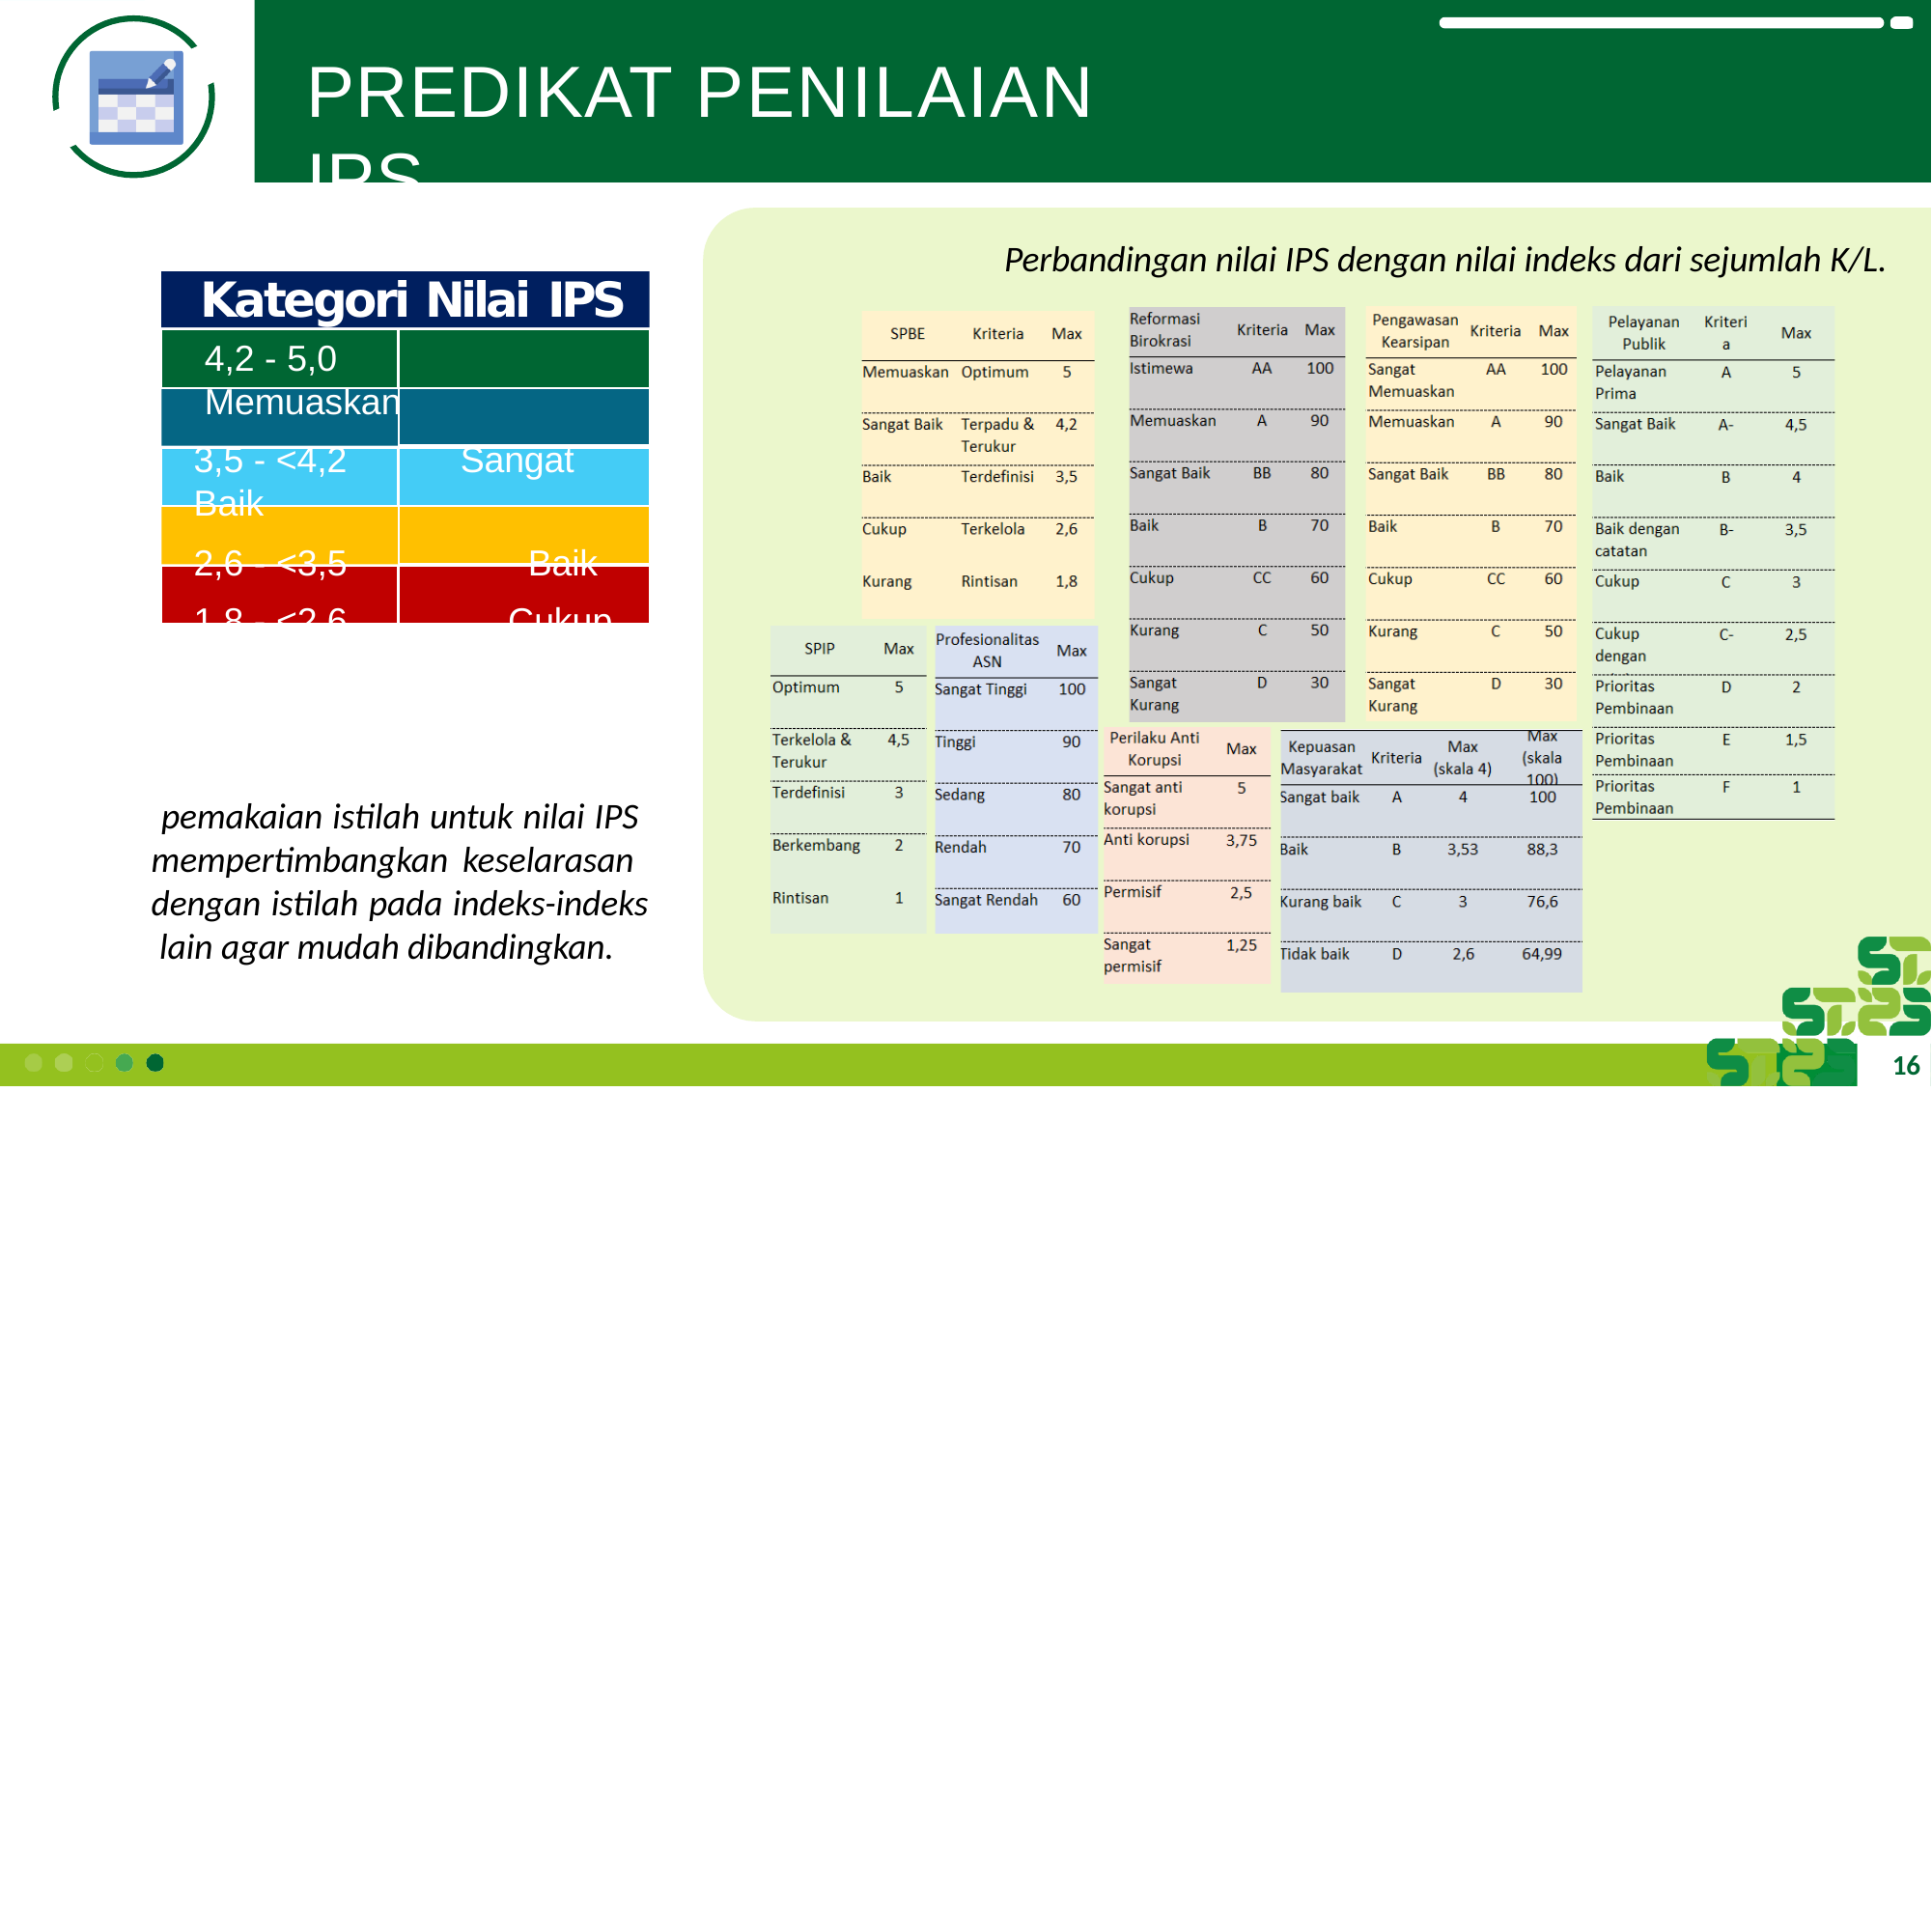

# PREDIKAT PENILAIAN IPS

Perbandingan nilai IPS dengan nilai indeks dari sejumlah K/L.
Kategori Nilai IPS

4,2 - 5,0	Memuaskan
3,5 - <4,2	Sangat Baik
2,6 - <3,5	Baik
1,8 - <2,6	Cukup
< 1,8	Kurang

pemakaian istilah untuk nilai IPS  mempertimbangkan keselarasan  dengan istilah pada indeks-indeks  lain agar mudah dibandingkan.

16